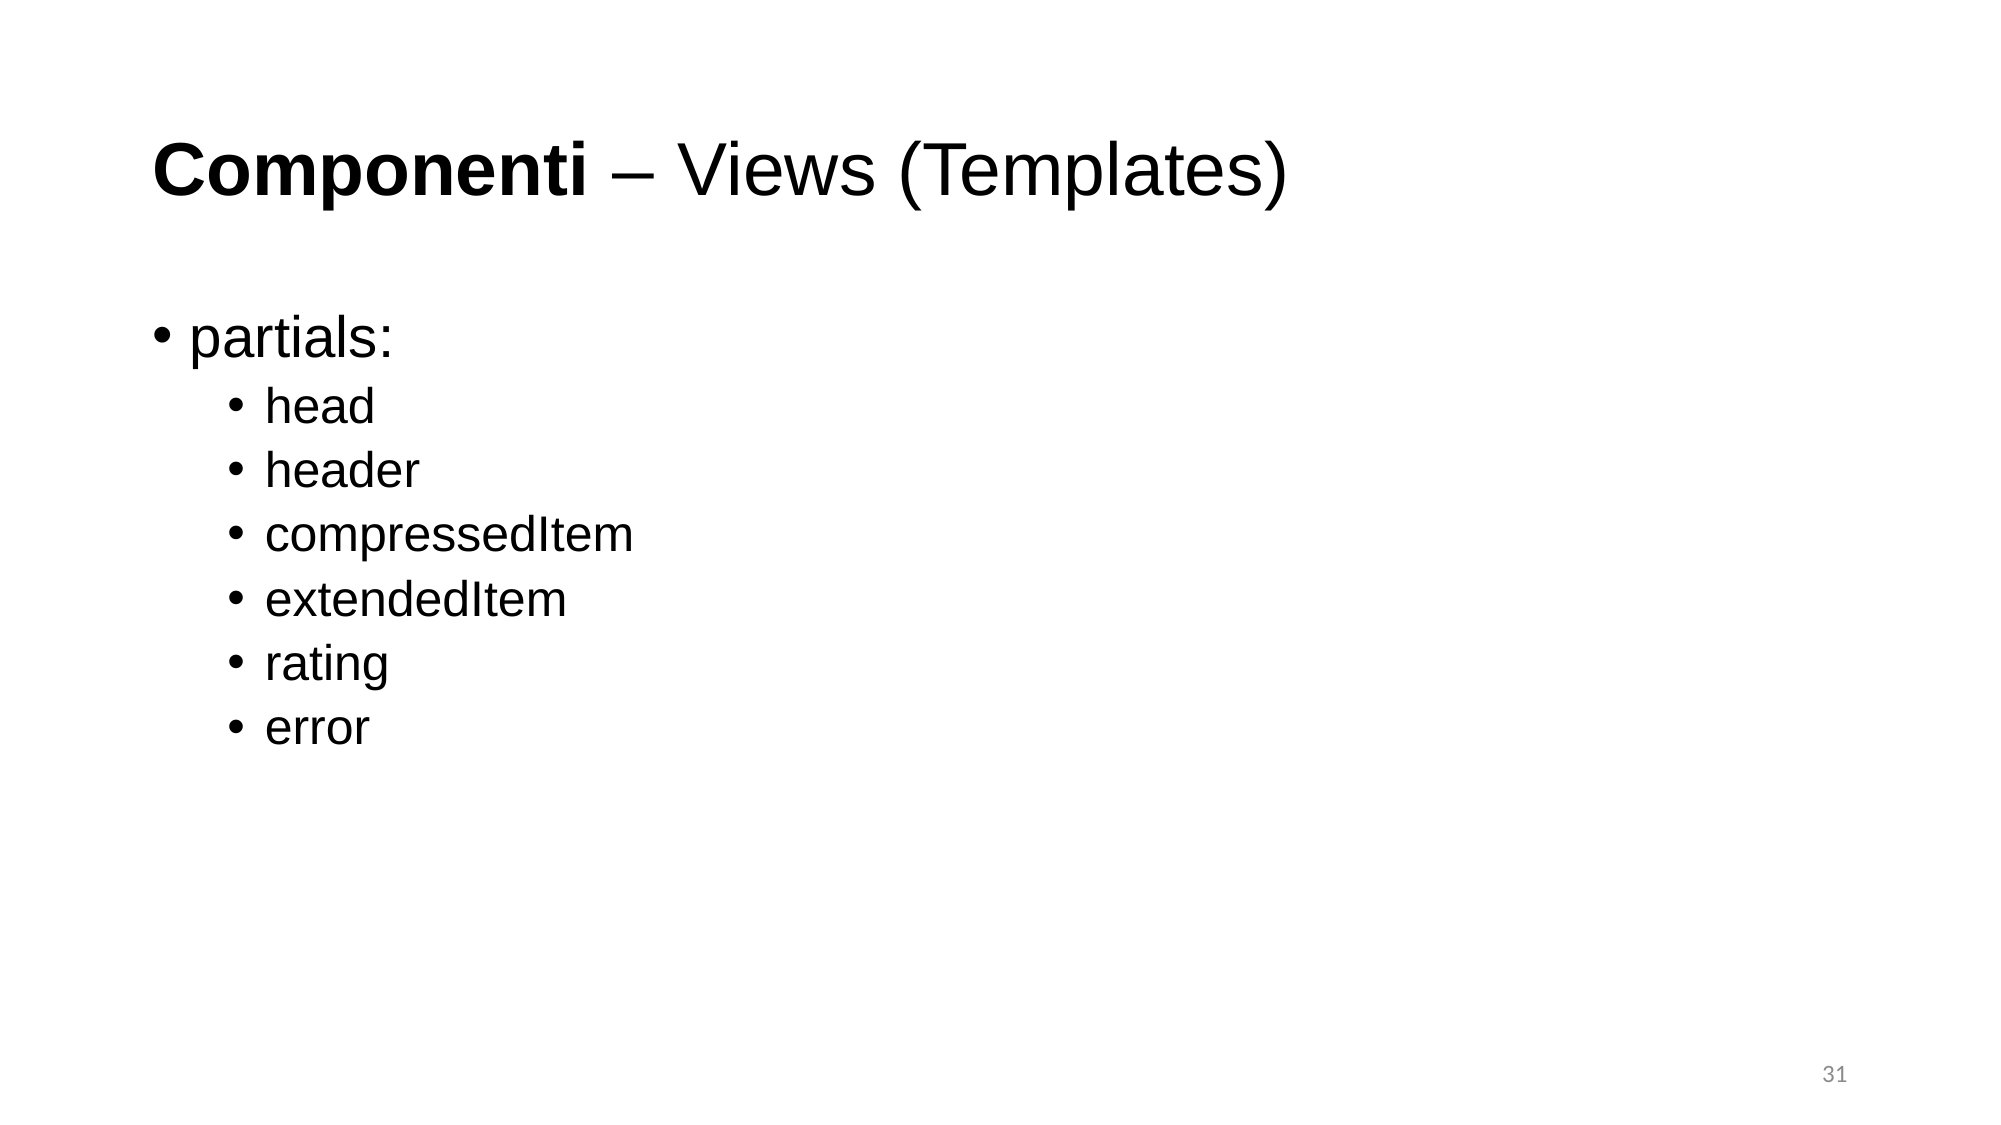

Componenti – Views (Templates)
partials:
head
header
compressedItem
extendedItem
rating
error
31